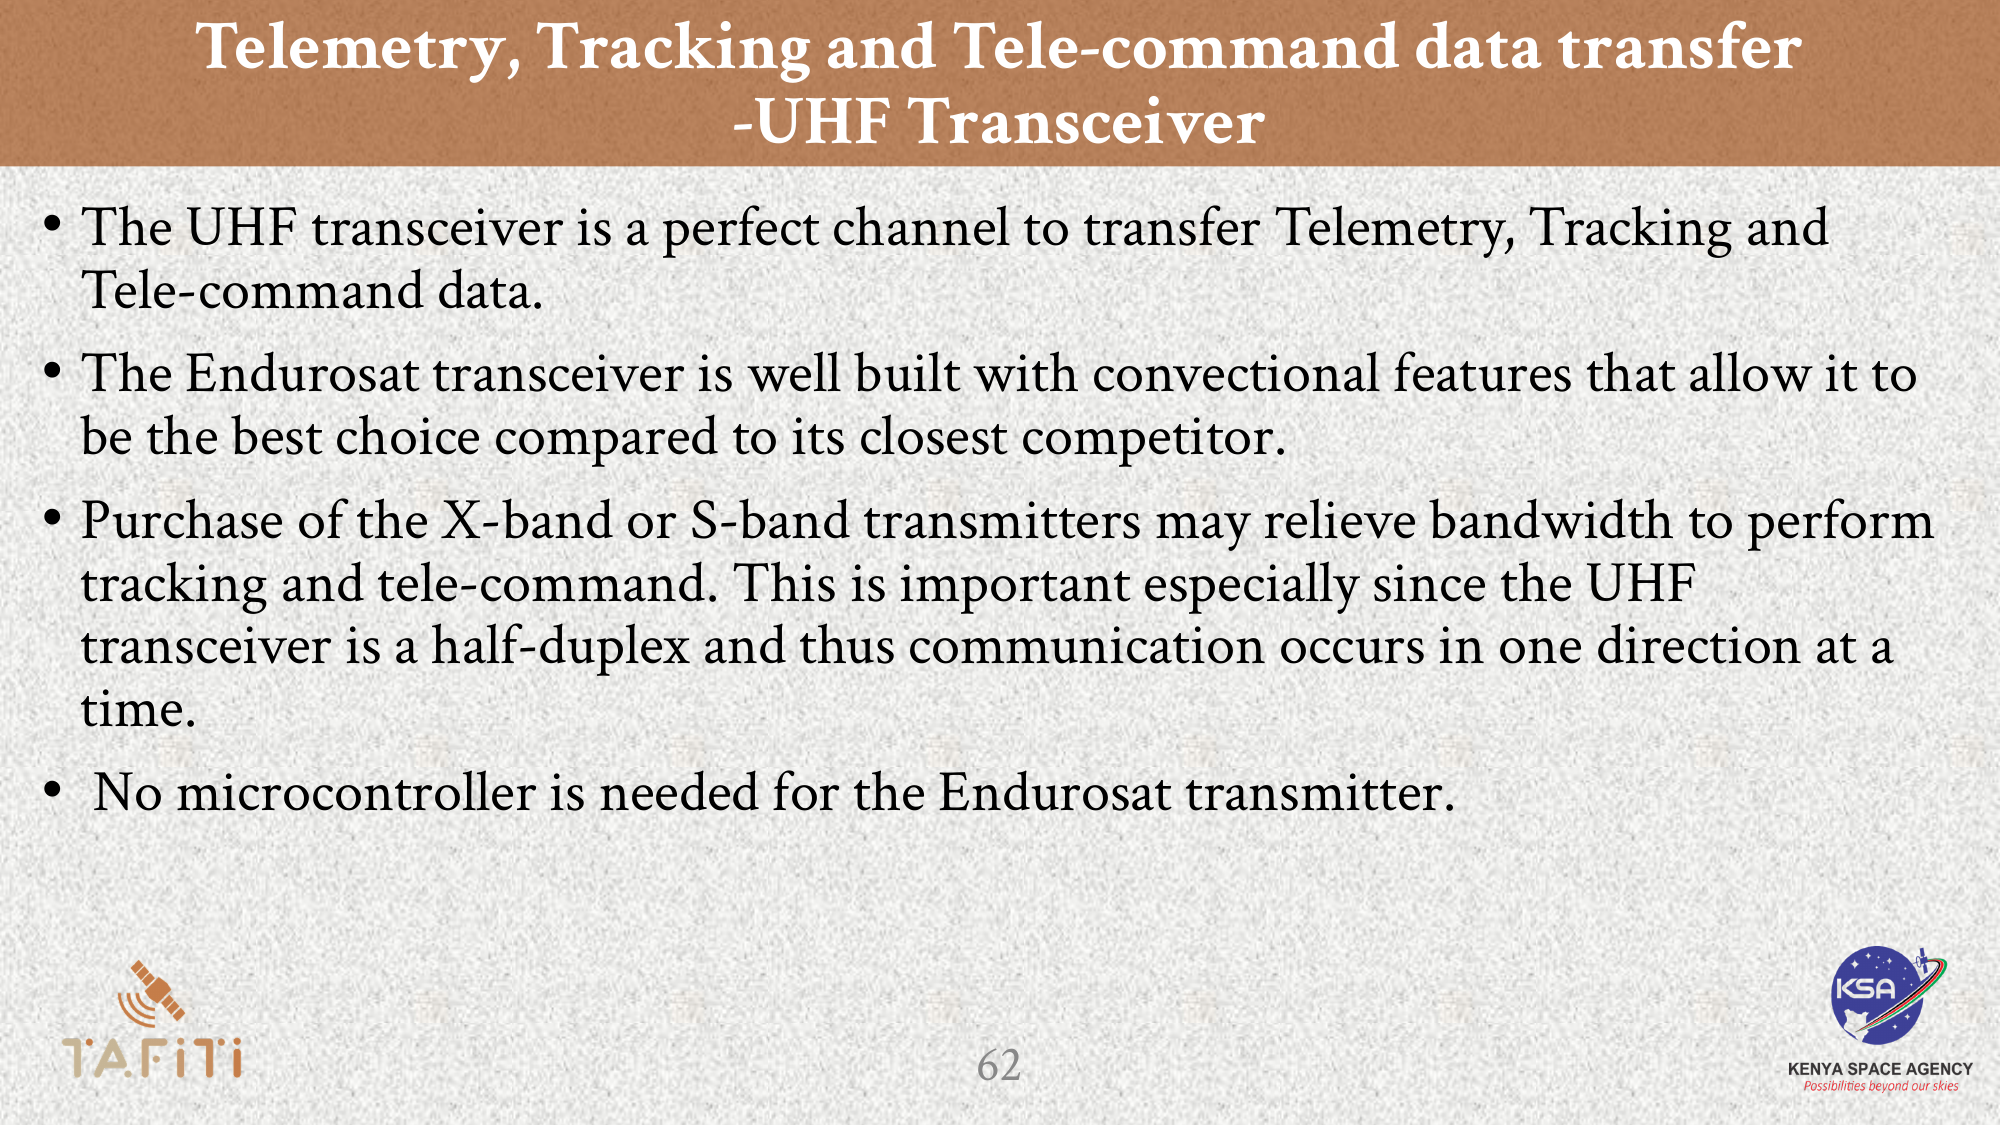

# Telemetry, Tracking and Tele-command data transfer -UHF Transceiver
The UHF transceiver is a perfect channel to transfer Telemetry, Tracking and Tele-command data.
The Endurosat transceiver is well built with convectional features that allow it to be the best choice compared to its closest competitor.
Purchase of the X-band or S-band transmitters may relieve bandwidth to perform tracking and tele-command. This is important especially since the UHF transceiver is a half-duplex and thus communication occurs in one direction at a time.
 No microcontroller is needed for the Endurosat transmitter.
62